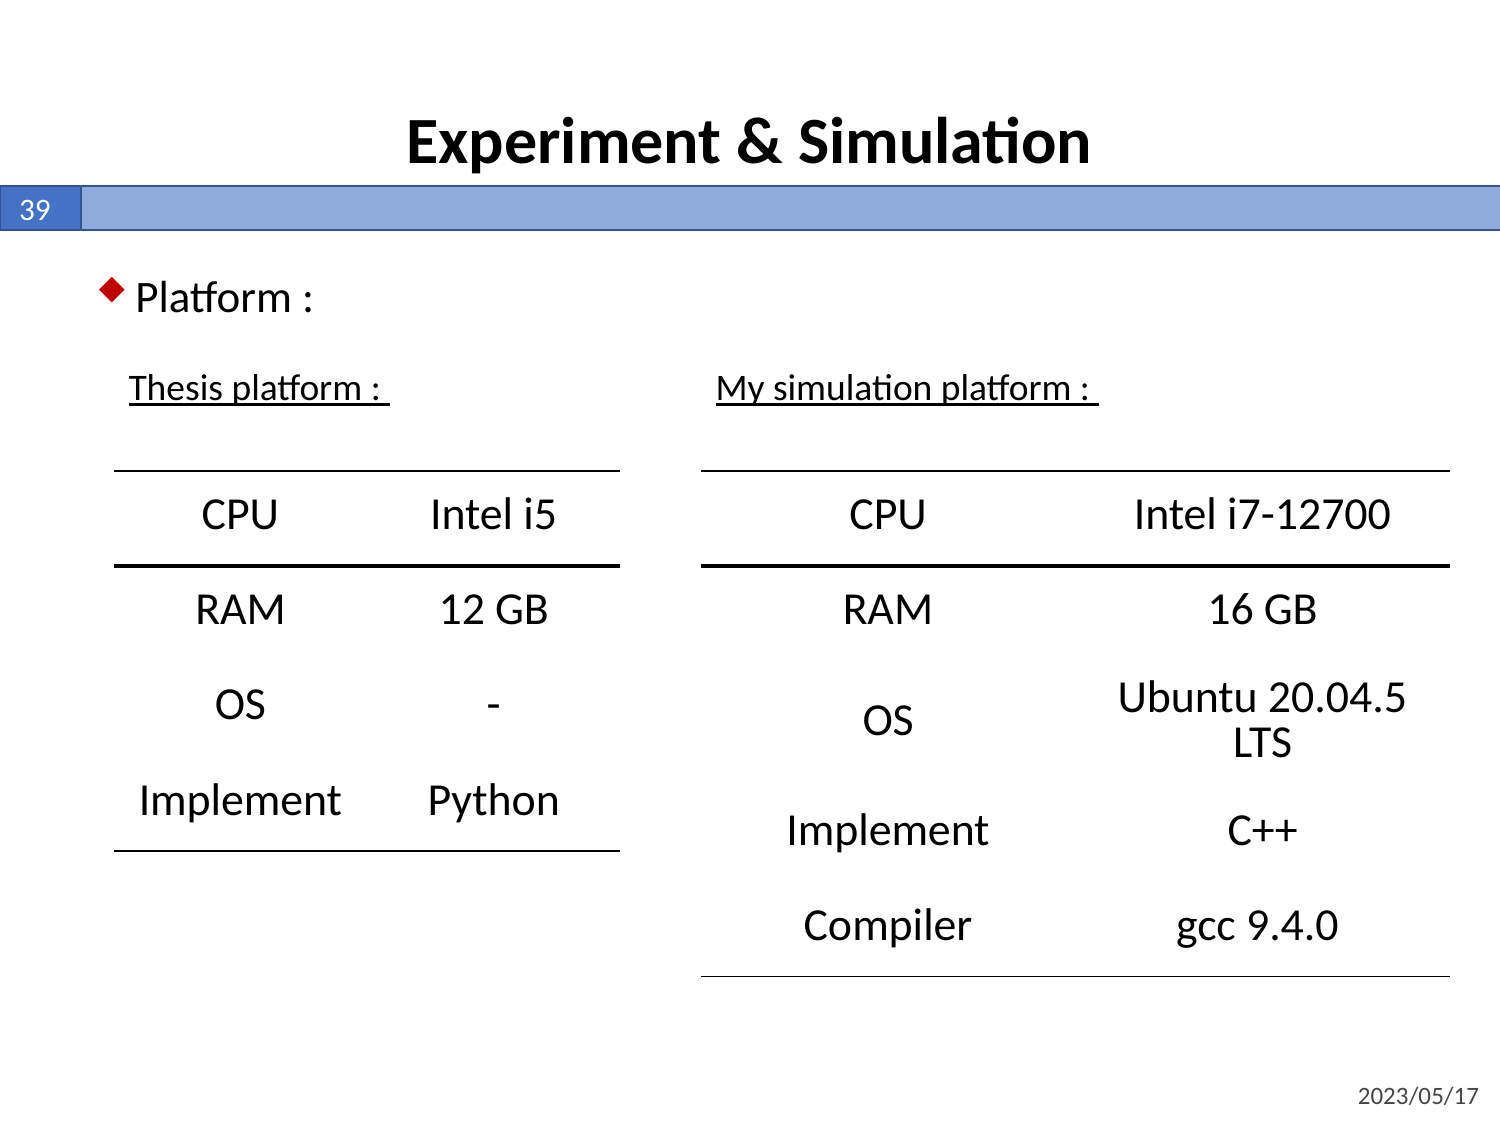

Experiment & Simulation
39

Platform :

Thesis platform :
My simulation platform :
| CPU | Intel i5 |
| --- | --- |
| RAM | 12 GB |
| OS | - |
| Implement | Python |
| CPU | Intel i7-12700 |
| --- | --- |
| RAM | 16 GB |
| OS | Ubuntu 20.04.5 LTS |
| Implement | C++ |
| Compiler | gcc 9.4.0 |
2023/05/17